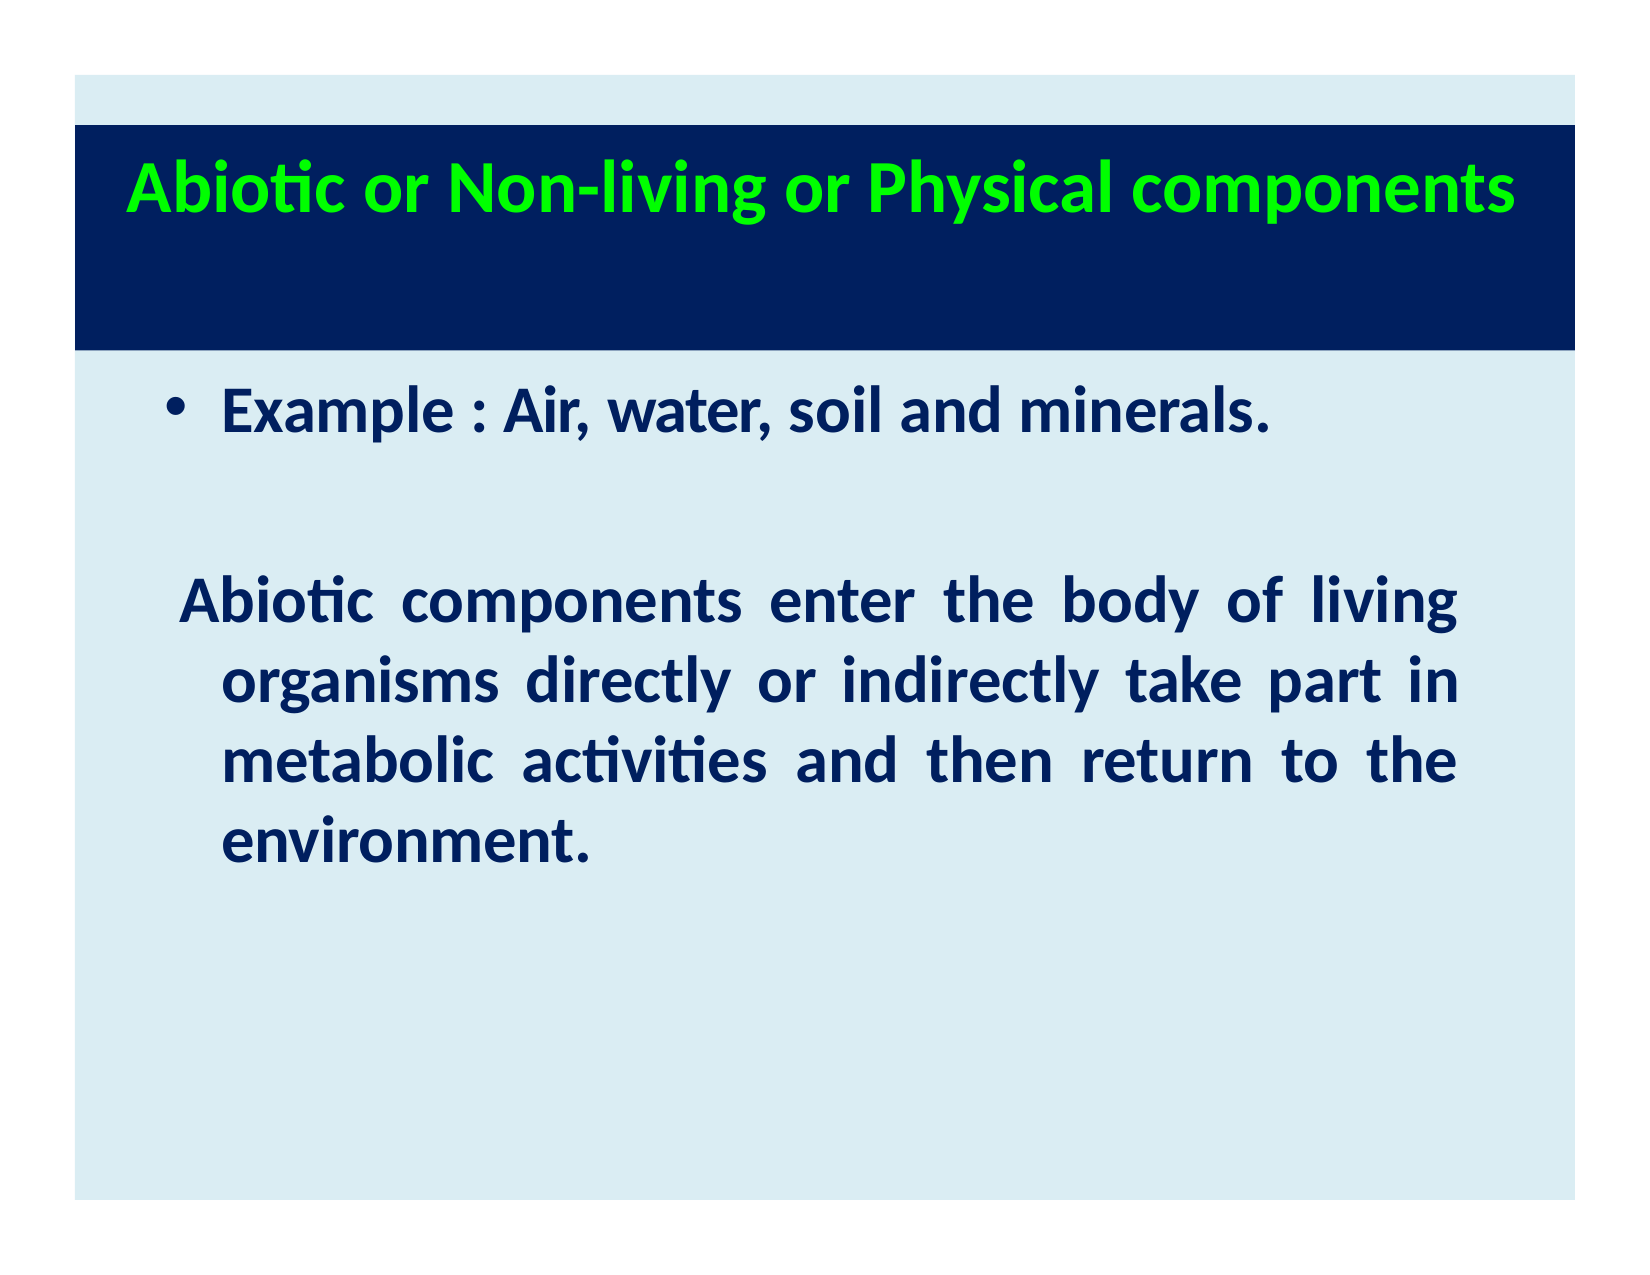

# Abiotic or Non-living or Physical components
Example : Air, water, soil and minerals.

Abiotic components enter the body of living  organisms directly or indirectly take part in  metabolic activities and then return to the  environment.